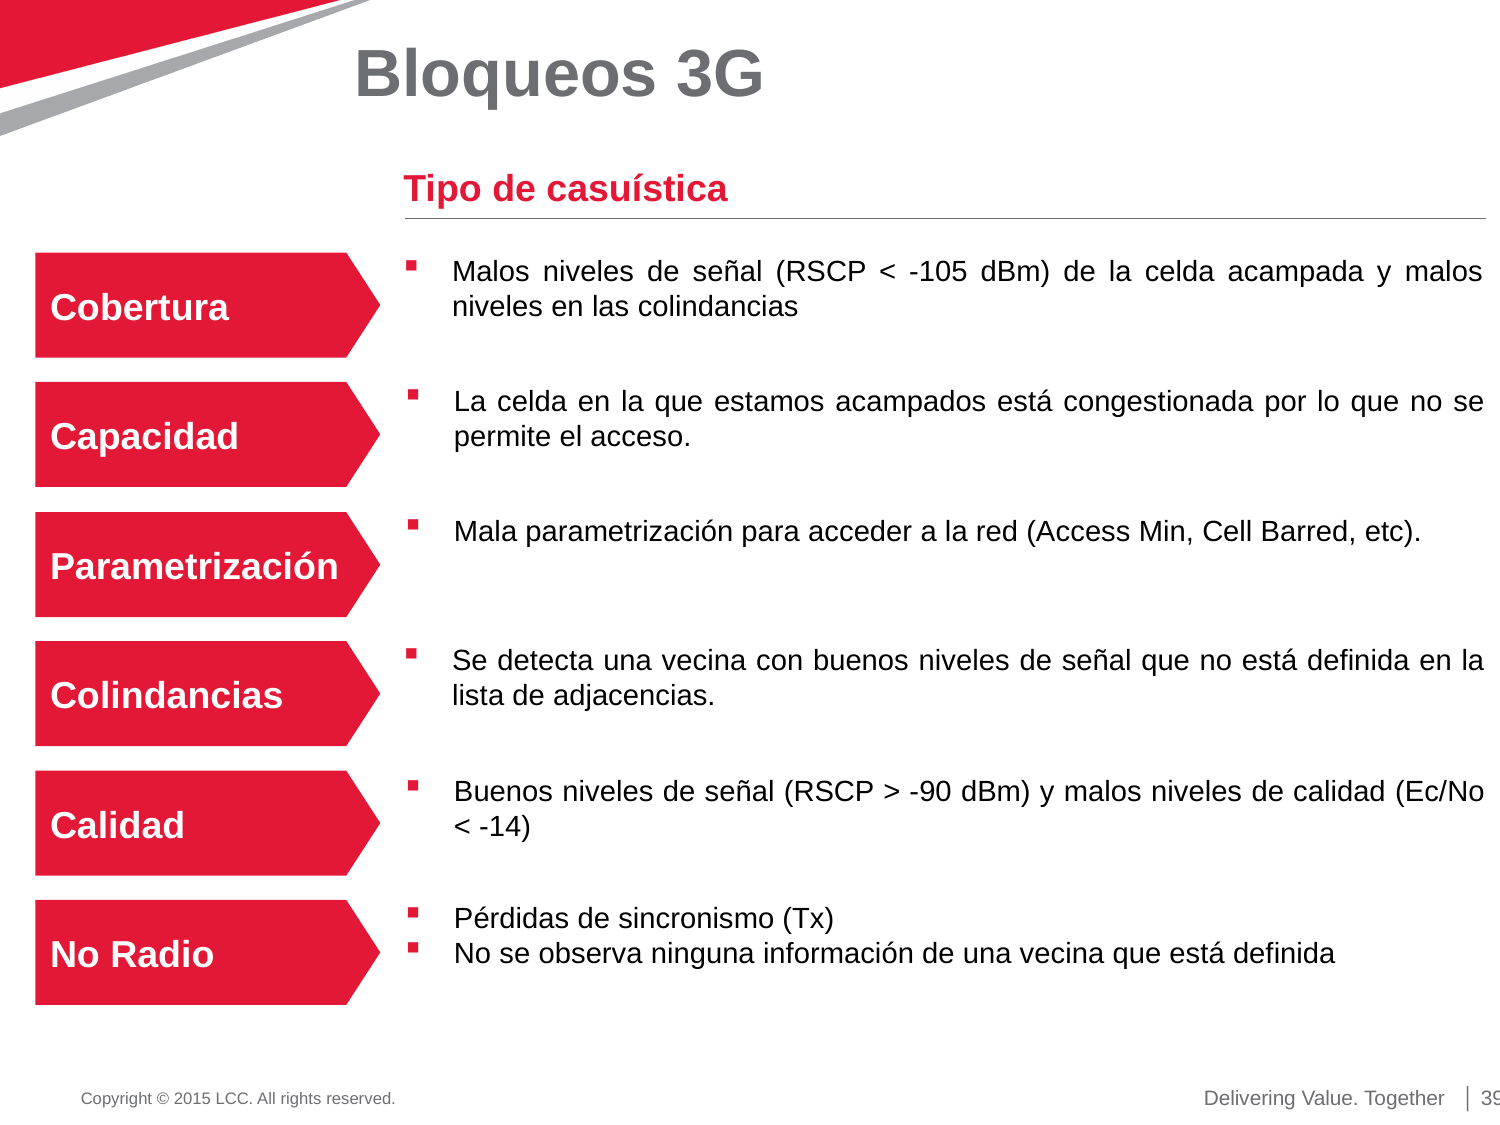

# Bloqueos 3G
Tipo de casuística
Cobertura
Malos niveles de señal (RSCP < -105 dBm) de la celda acampada y malos niveles en las colindancias
Capacidad
La celda en la que estamos acampados está congestionada por lo que no se permite el acceso.
Parametrización
Mala parametrización para acceder a la red (Access Min, Cell Barred, etc).
Colindancias
Se detecta una vecina con buenos niveles de señal que no está definida en la lista de adjacencias.
Calidad
Buenos niveles de señal (RSCP > -90 dBm) y malos niveles de calidad (Ec/No < -14)
No Radio
Pérdidas de sincronismo (Tx)
No se observa ninguna información de una vecina que está definida